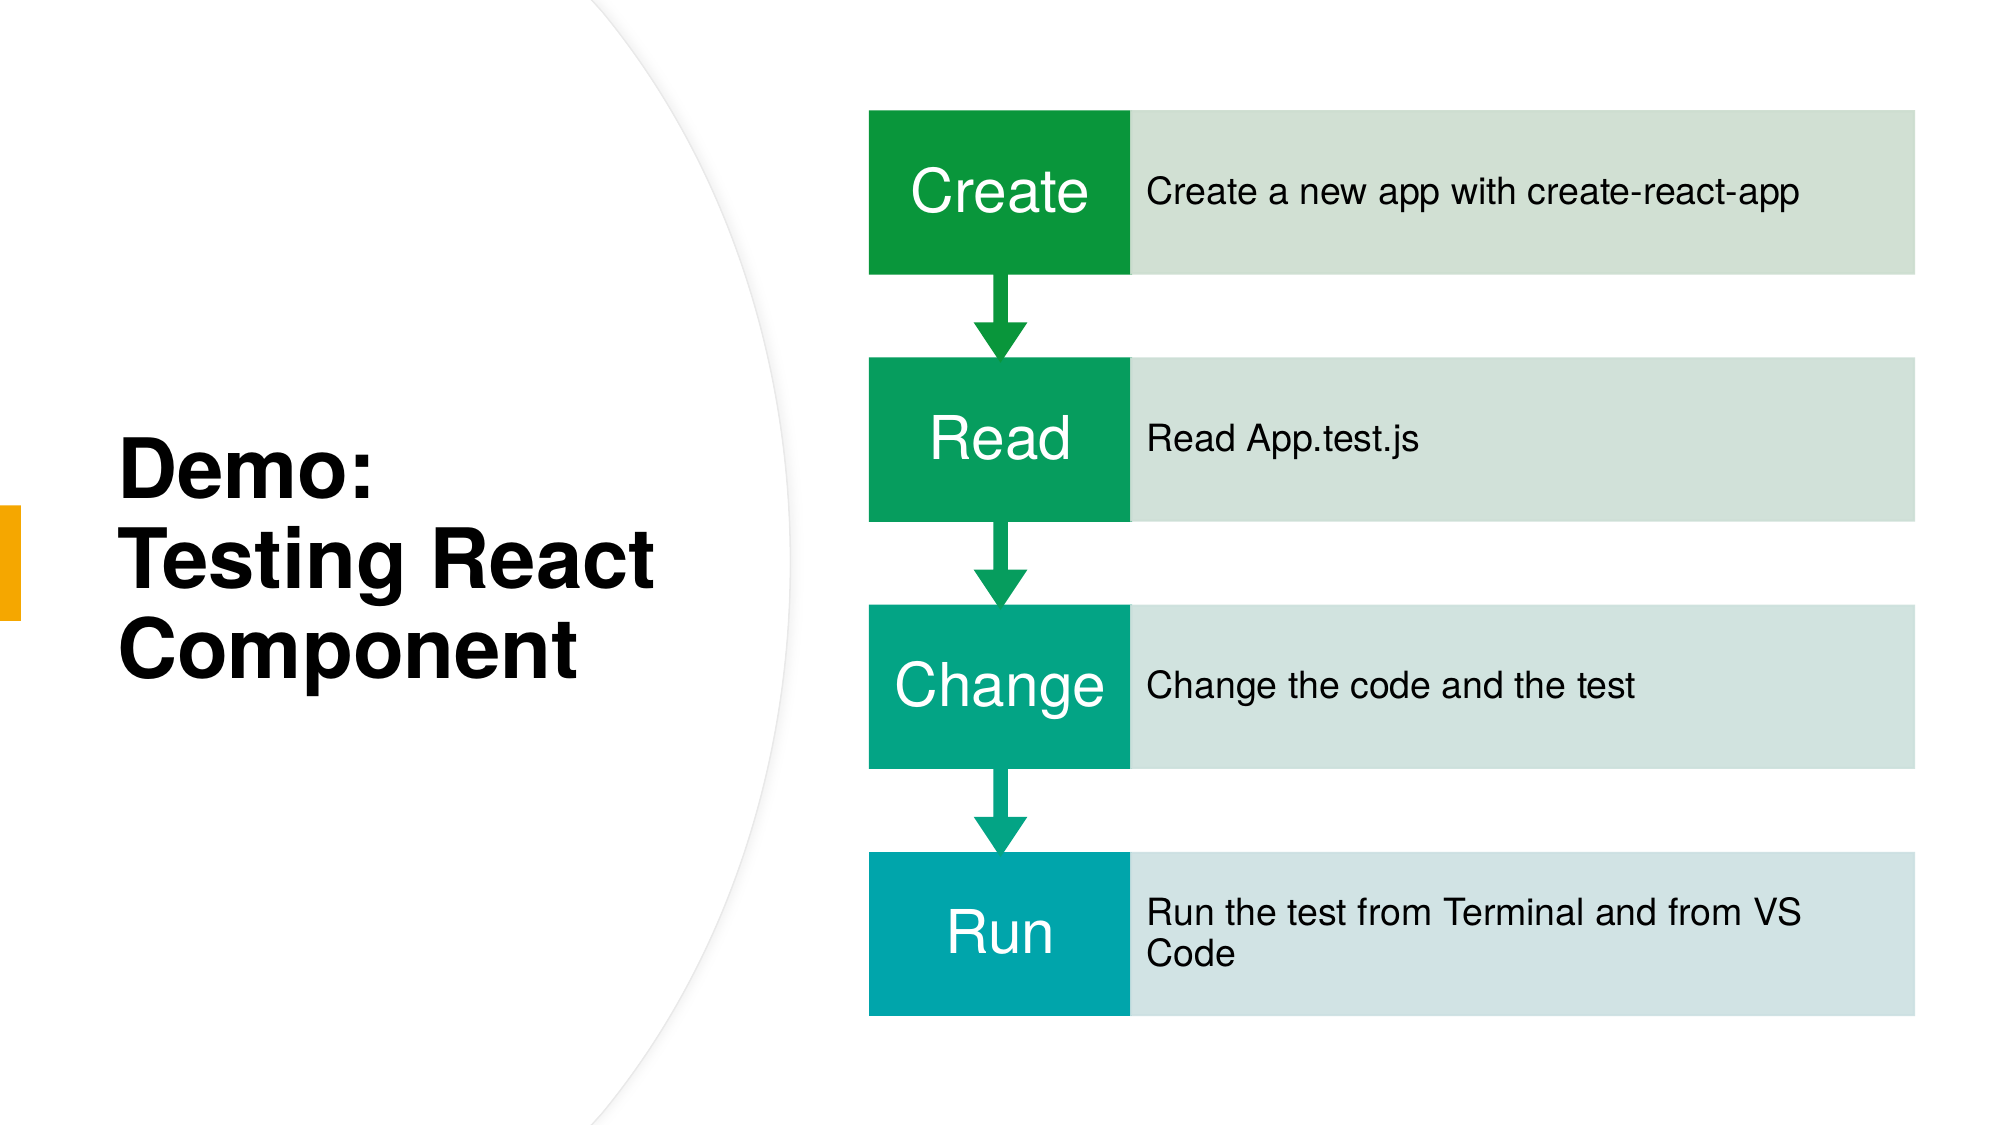

Run
Run the test from Terminal and from VS Code
Change
Change the code and the test
Read
Read App.test.js
Create
Create a new app with create-react-app
# Demo: Testing React Component